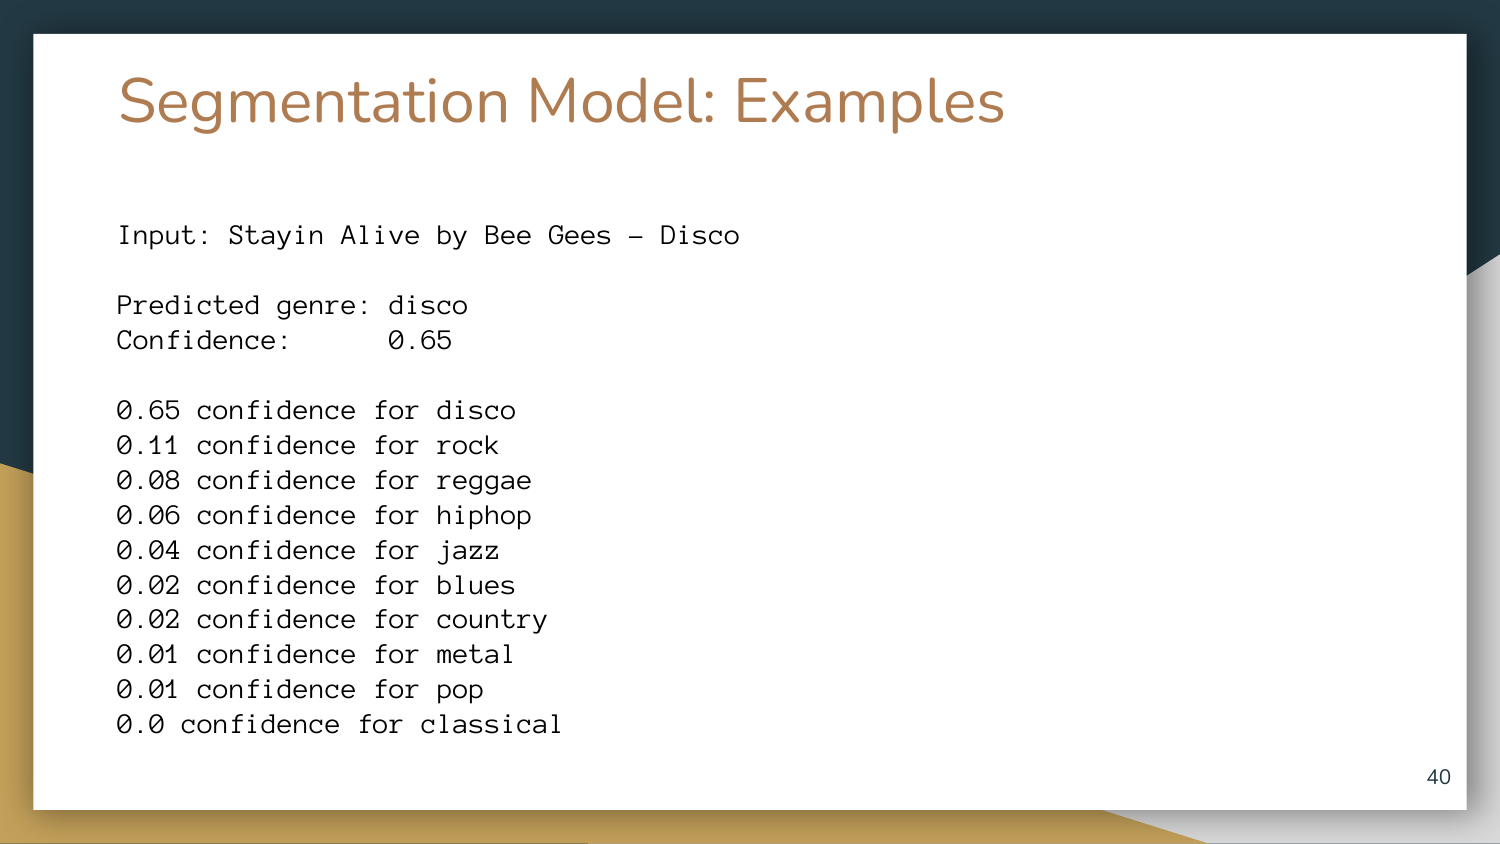

# Segmentation Model: Examples
Input: Stayin Alive by Bee Gees - Disco

Predicted genre: disco
Confidence:      0.65

0.65 confidence for disco
0.11 confidence for rock
0.08 confidence for reggae
0.06 confidence for hiphop
0.04 confidence for jazz
0.02 confidence for blues
0.02 confidence for country
0.01 confidence for metal
0.01 confidence for pop
0.0 confidence for classical
40